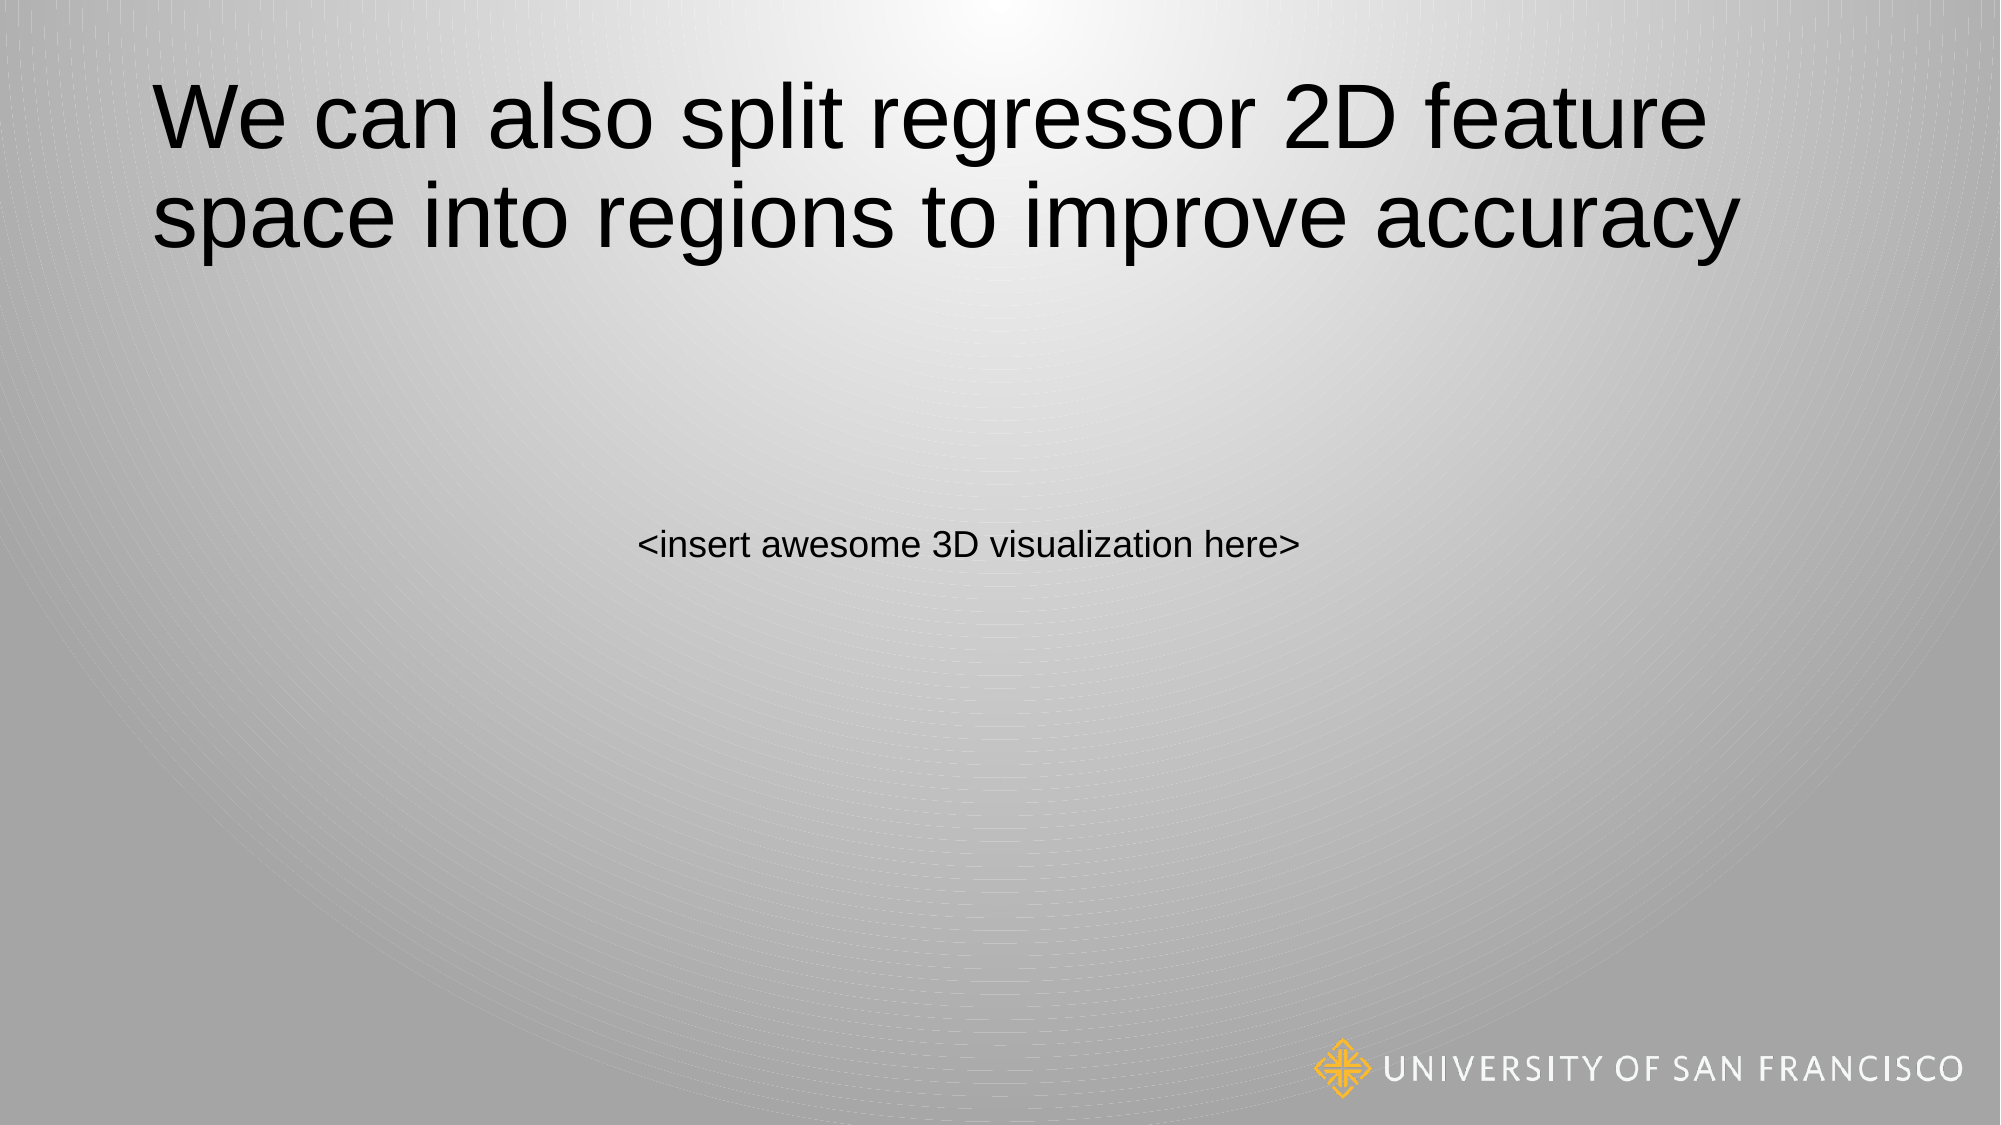

# We can also split regressor 2D feature space into regions to improve accuracy
<insert awesome 3D visualization here>